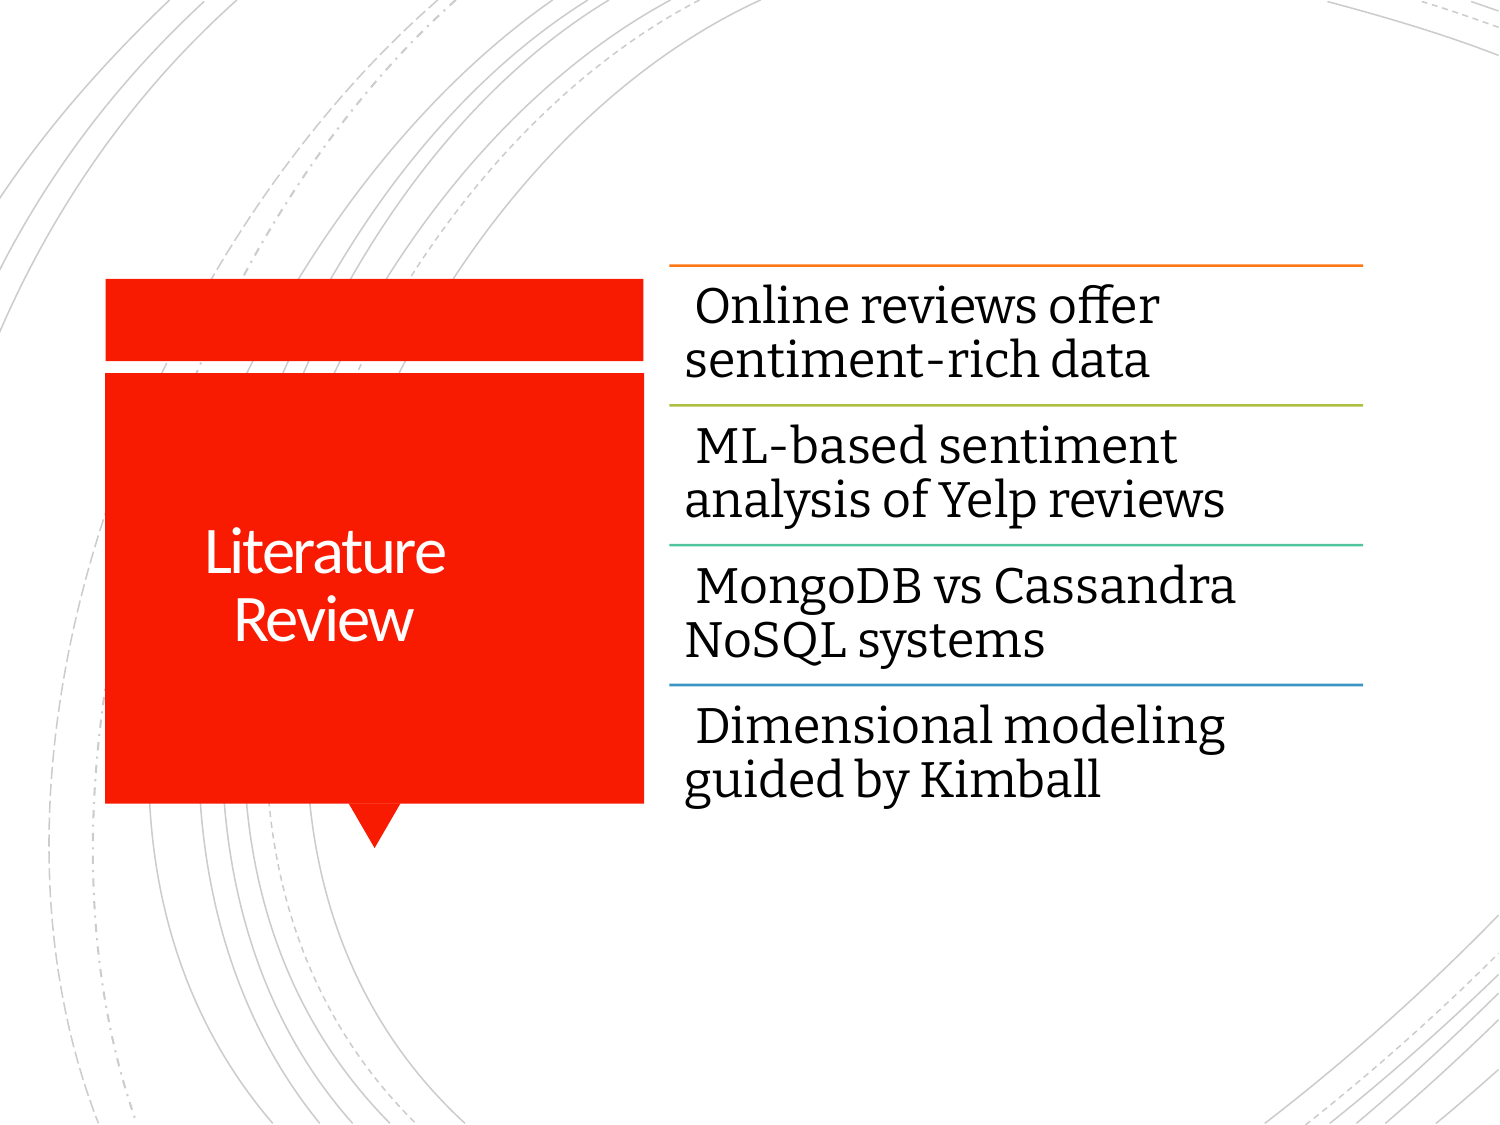

Online reviews offer sentiment-rich data
 ML-based sentiment analysis of Yelp reviews
 MongoDB vs Cassandra NoSQL systems
 Dimensional modeling guided by Kimball
# Literature Review